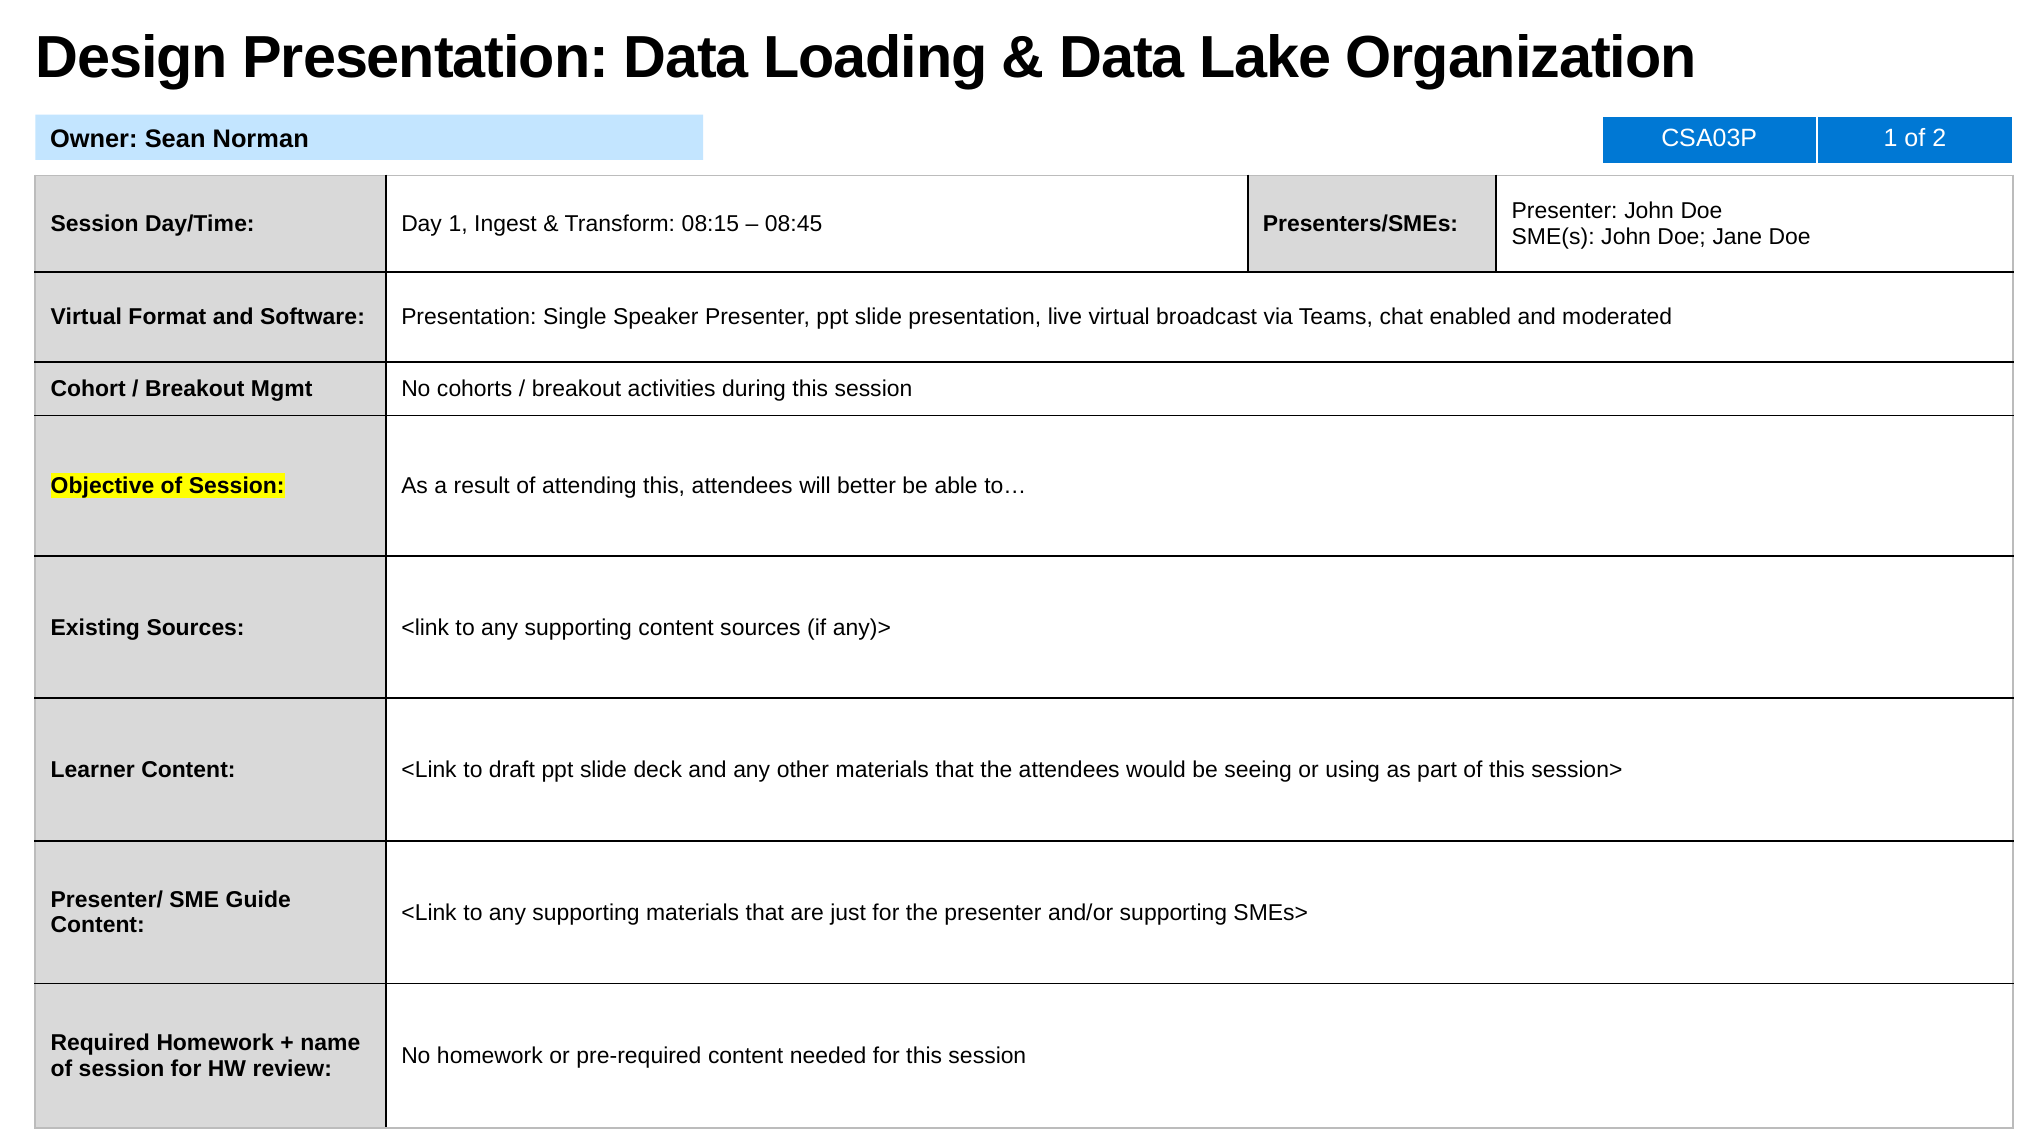

# Design Presentation: Data Loading & Data Lake Organization
Owner: Sean Norman
| CSA03P | 1 of 2 |
| --- | --- |
| Session Day/Time: | Day 1, Ingest & Transform: 08:15 – 08:45 | Presenters/SMEs: | Presenter: John Doe SME(s): John Doe; Jane Doe |
| --- | --- | --- | --- |
| Virtual Format and Software: | Presentation: Single Speaker Presenter, ppt slide presentation, live virtual broadcast via Teams, chat enabled and moderated |  |  |
| Cohort / Breakout Mgmt | No cohorts / breakout activities during this session |  |  |
| Objective of Session: | As a result of attending this, attendees will better be able to… |  |  |
| Existing Sources: | <link to any supporting content sources (if any)> |  |  |
| Learner Content: | <Link to draft ppt slide deck and any other materials that the attendees would be seeing or using as part of this session> |  |  |
| Presenter/ SME Guide Content: | <Link to any supporting materials that are just for the presenter and/or supporting SMEs> |  |  |
| Required Homework + name of session for HW review: | No homework or pre-required content needed for this session |  |  |